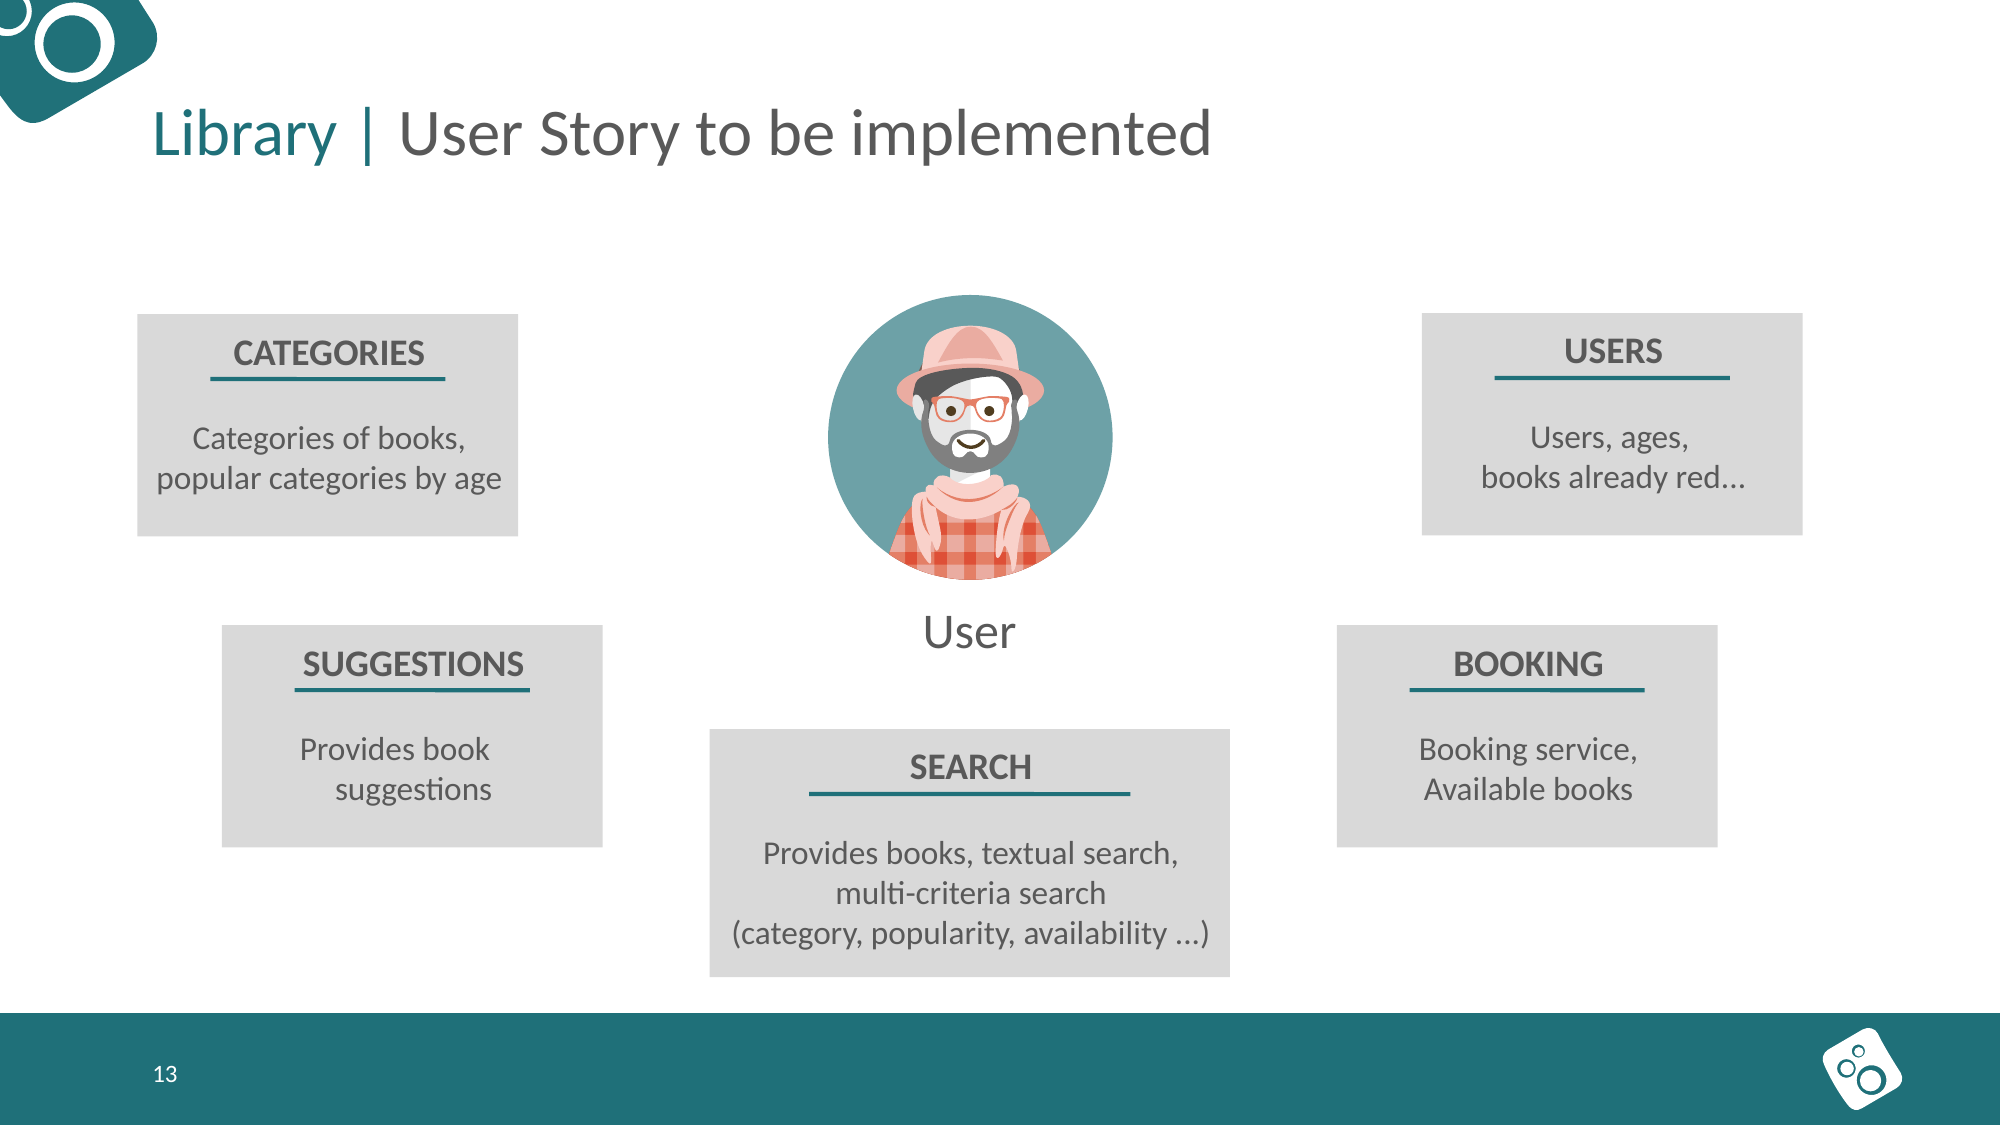

Library | User Story to be implemented

USERS
CATEGORIES

Users, ages,
books already red...
Categories of books, popular categories by age

User

SUGGESTIONS
BOOKING

Provides book      suggestions
Booking service,
Available books

SEARCH

Provides books, textual search,
multi-criteria search
(category, popularity, availability ...)
13